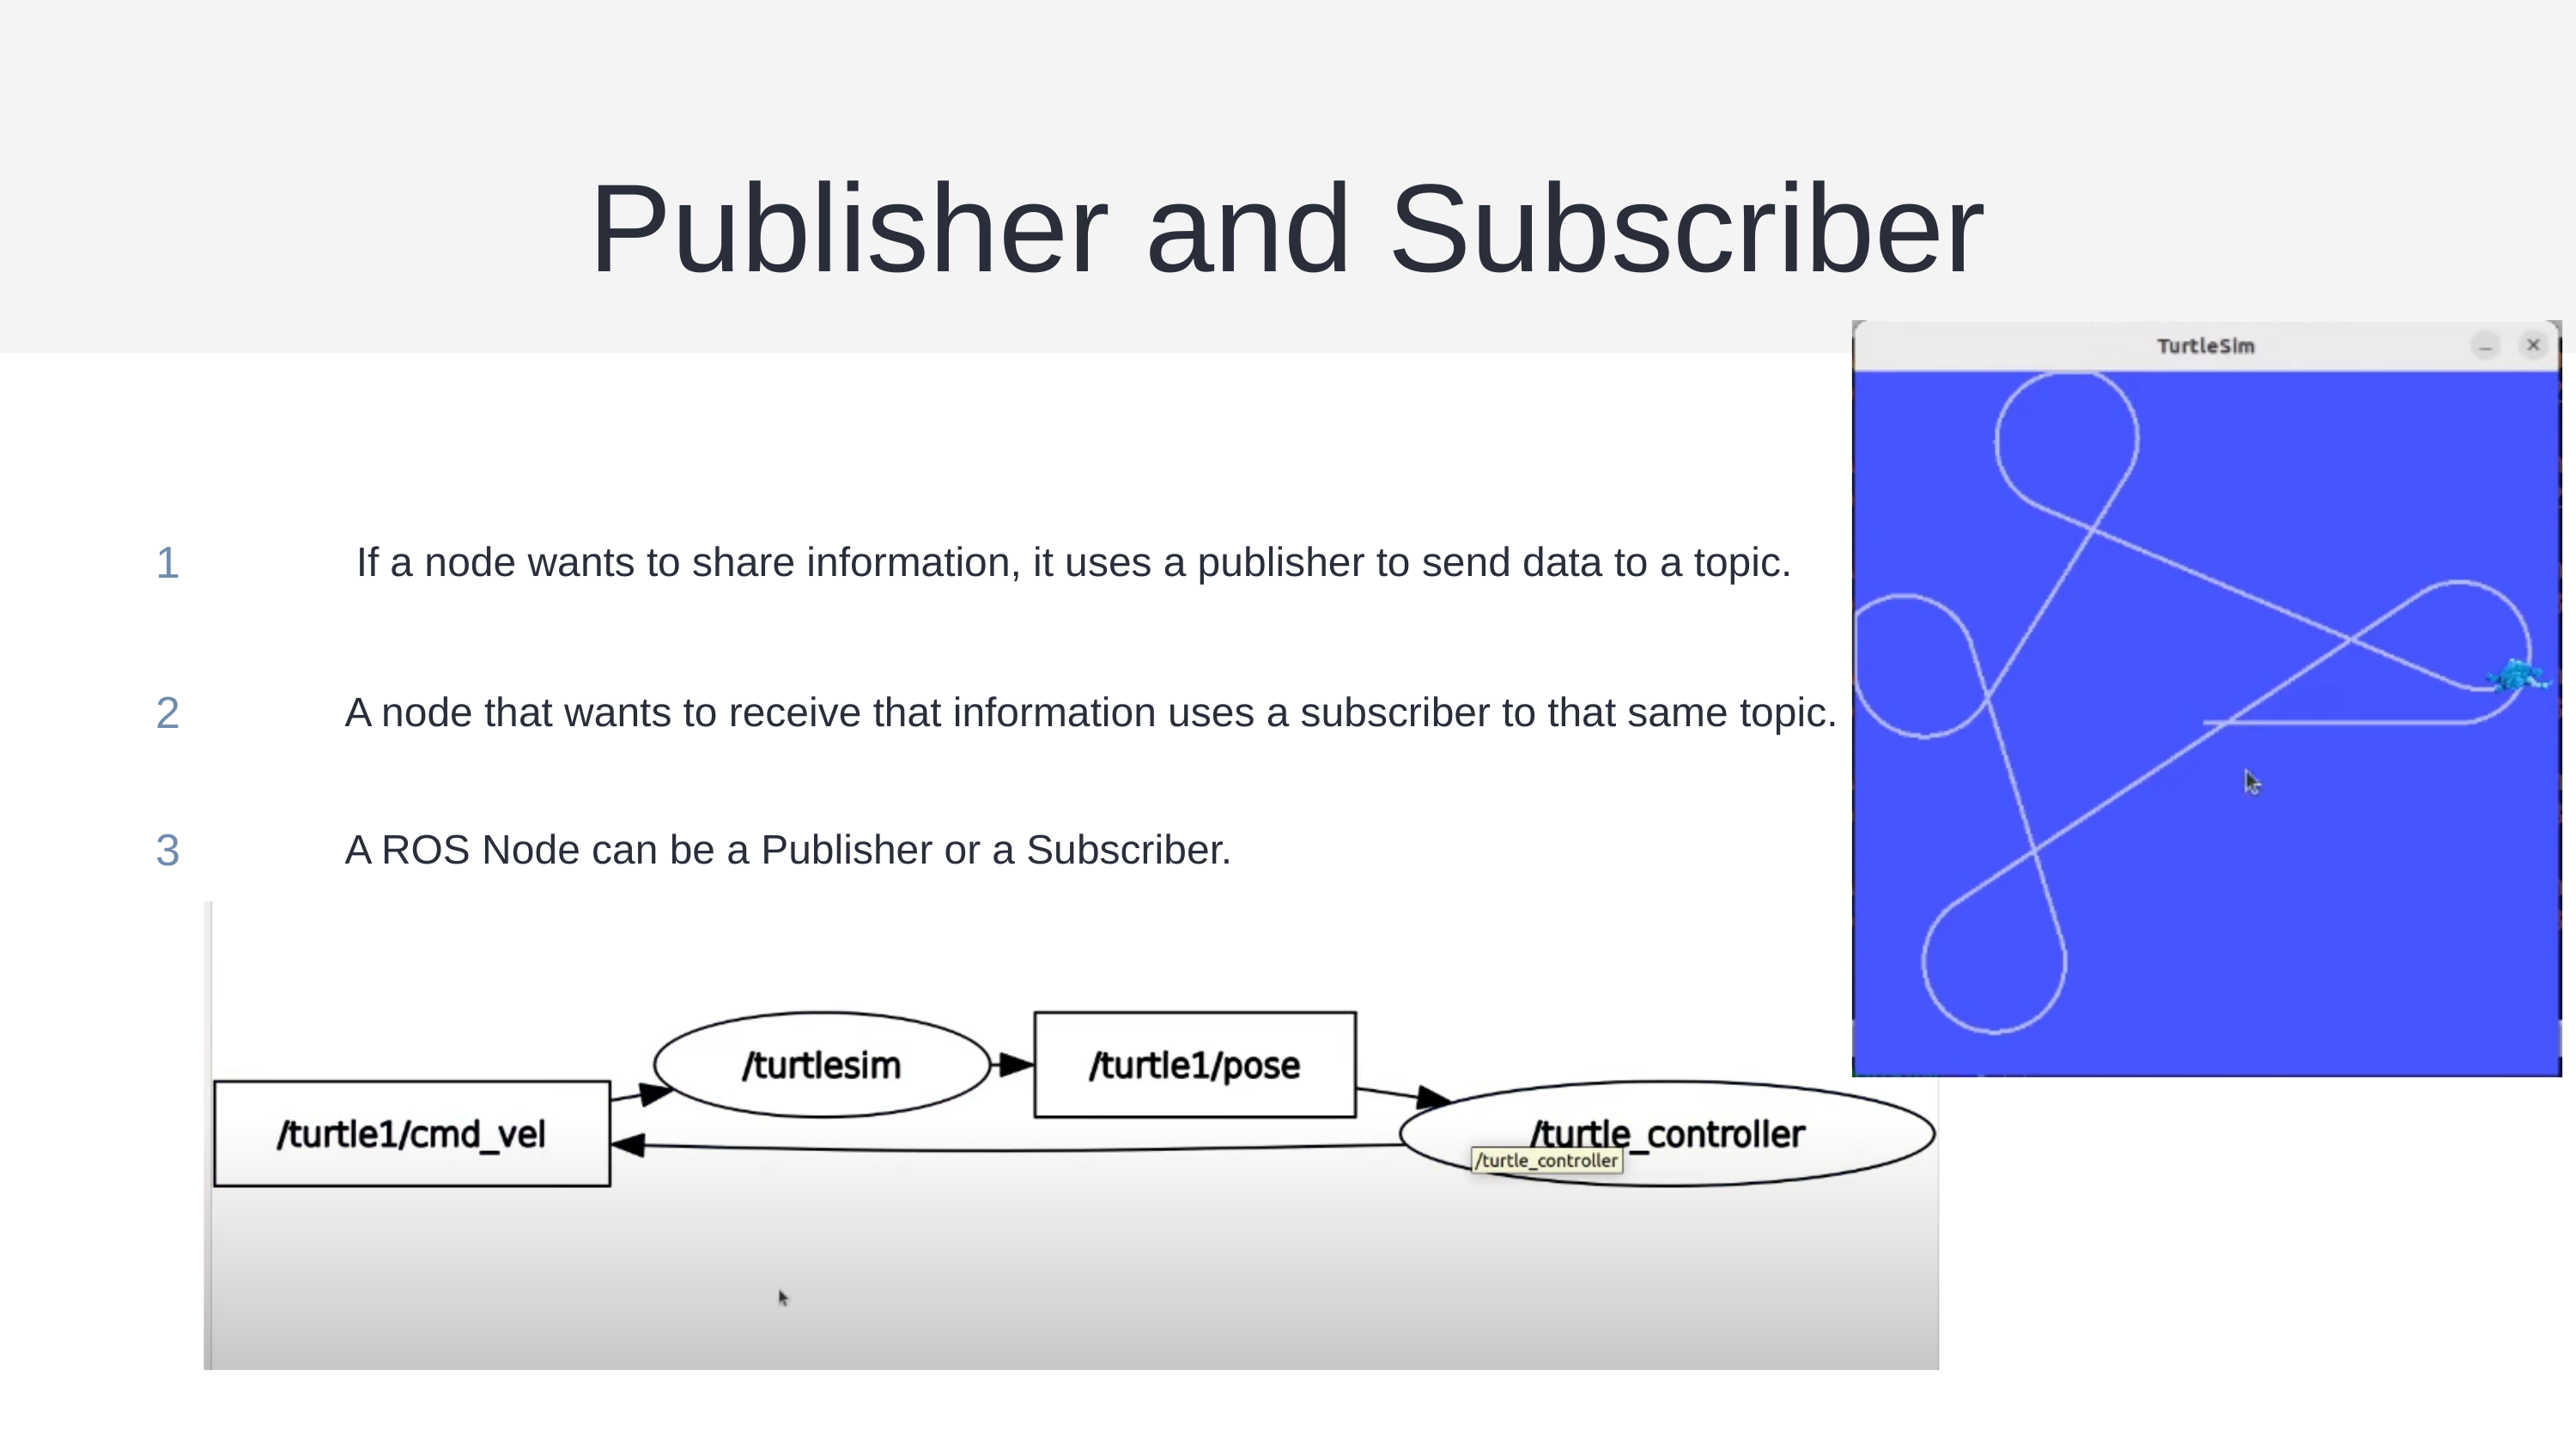

Publisher and Subscriber

| 1 | If a node wants to share information, it uses a publisher to send data to a topic. |
| --- | --- |
| 2 | A node that wants to receive that information uses a subscriber to that same topic. |
| 3 | A ROS Node can be a Publisher or a Subscriber. |
|  |  |
|  |  |